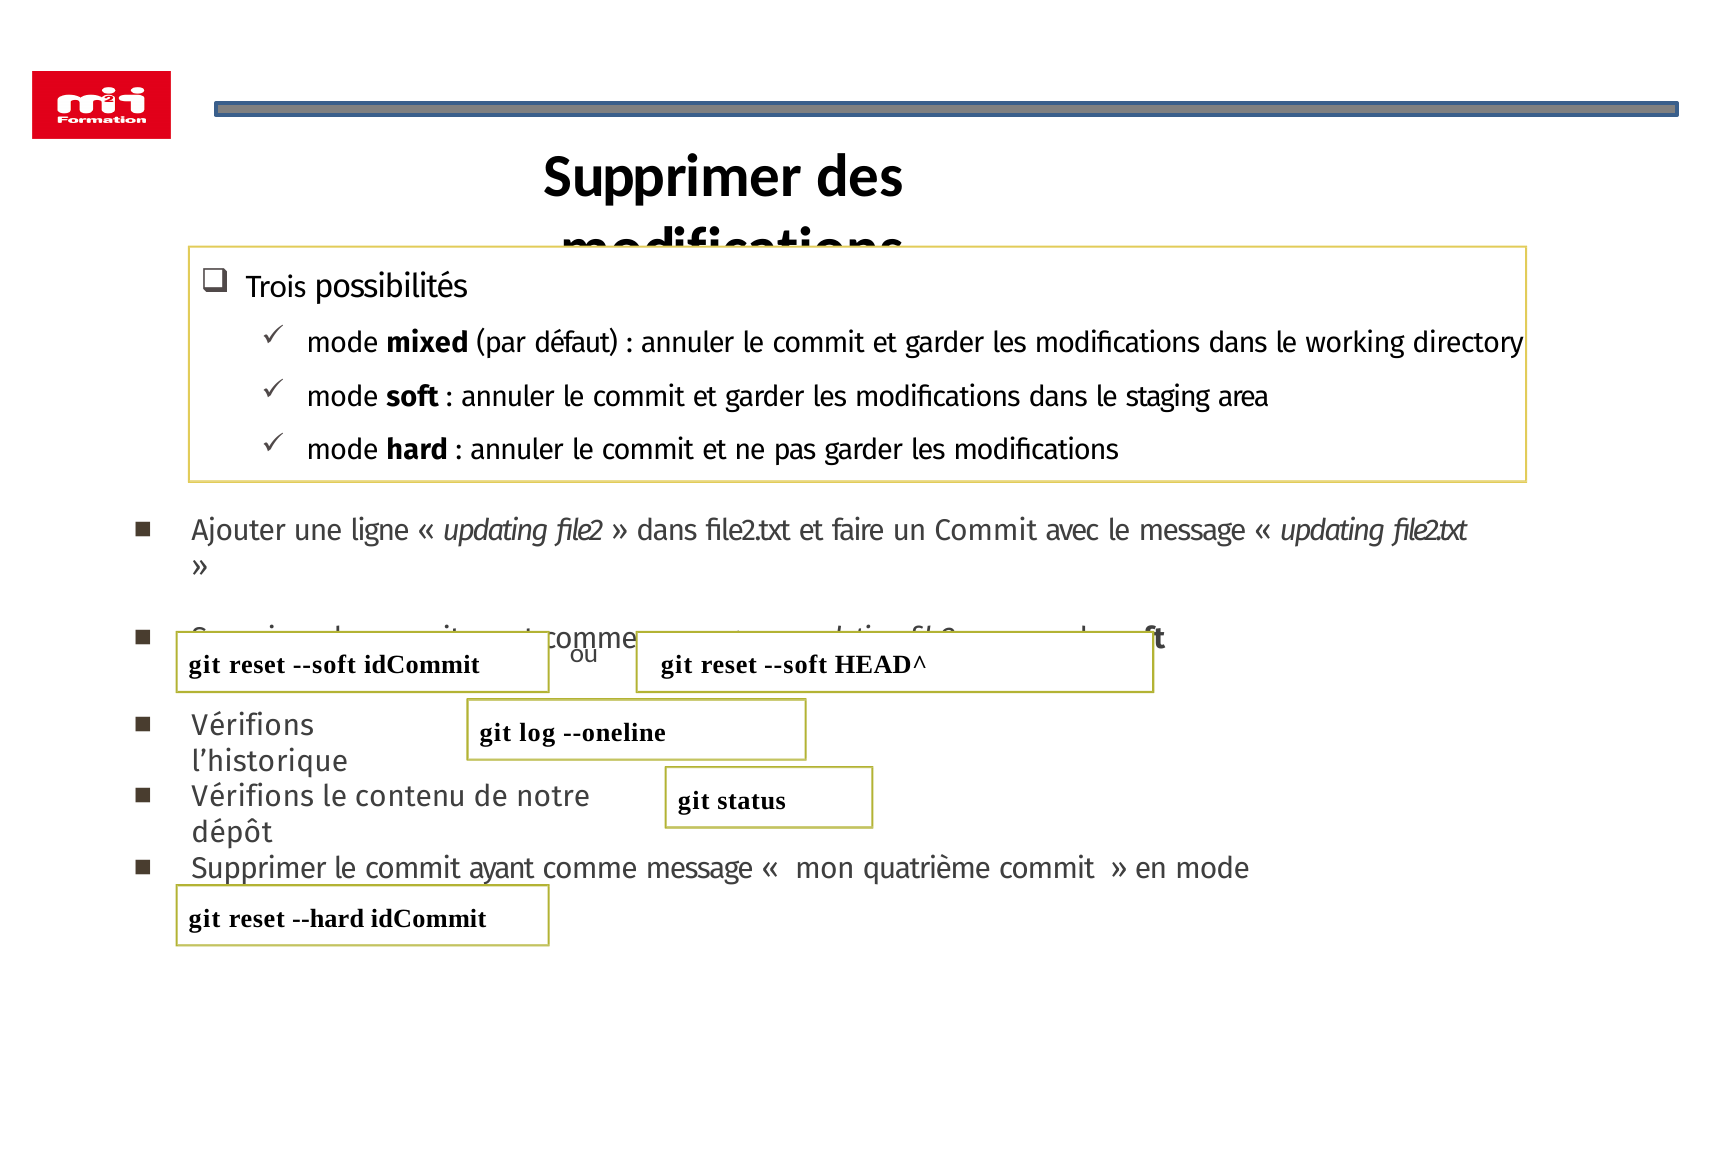

# Supprimer des modifications

Trois possibilités
mode mixed (par défaut) : annuler le commit et garder les modifications dans le working directory
mode soft : annuler le commit et garder les modifications dans le staging area
mode hard : annuler le commit et ne pas garder les modifications
Ajouter une ligne « updating file2 » dans file2.txt et faire un Commit avec le message « updating file2.txt »

Supprimer le commit ayant comme message « updating file2 » en mode soft

ou
git reset --soft idCommit	git reset --soft HEAD^

Vérifions l’historique
git log --oneline

Vérifions le contenu de notre dépôt
git status
Supprimer le commit ayant comme message « mon quatrième commit » en mode hard

git reset --hard idCommit
38